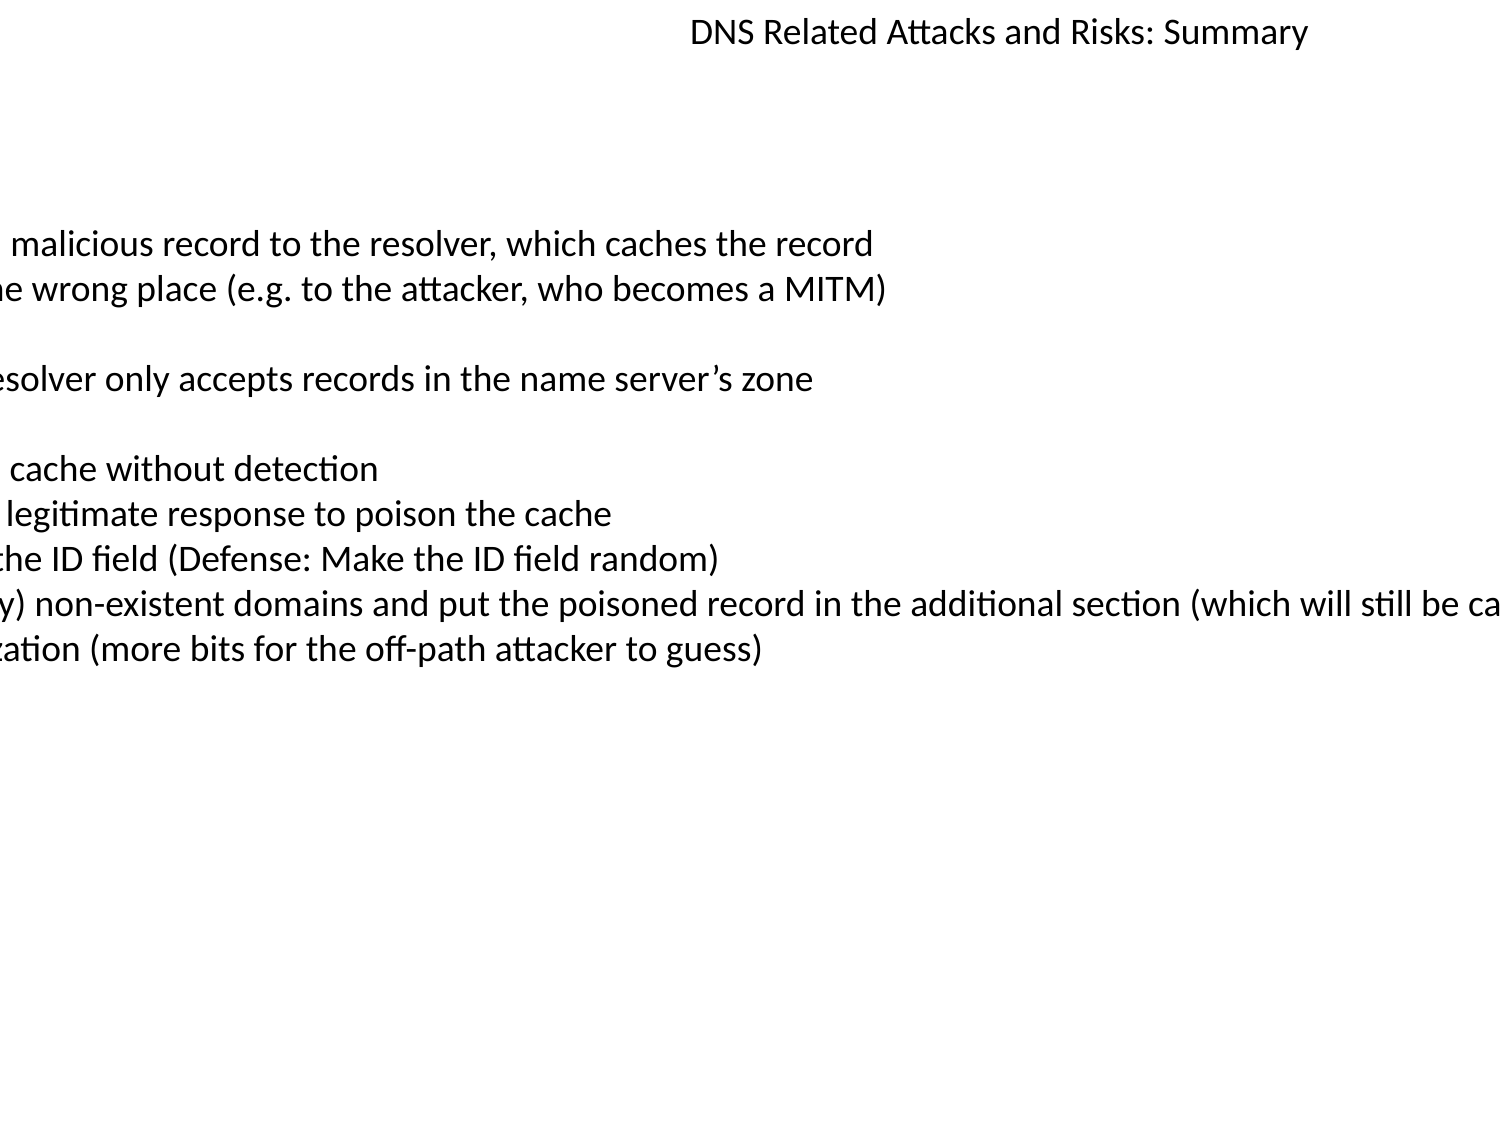

DNS Related Attacks and Risks: Summary
Cache poisoning attack: Send a malicious record to the resolver, which caches the record
Causes packets to be sent to the wrong place (e.g. to the attacker, who becomes a MITM)
Risk: Malicious name servers
Defense: Bailiwick checking: Resolver only accepts records in the name server’s zone
Risk: Network attackers
MITM attackers can poison the cache without detection
On-path attackers can race the legitimate response to poison the cache
Off-path attackers must guess the ID field (Defense: Make the ID field random)
Kaminsky attack: Query (usually) non-existent domains and put the poisoned record in the additional section (which will still be cached). Lets the off-path attacker try repeatedly until succeeding
Defense: Source port randomization (more bits for the off-path attacker to guess)